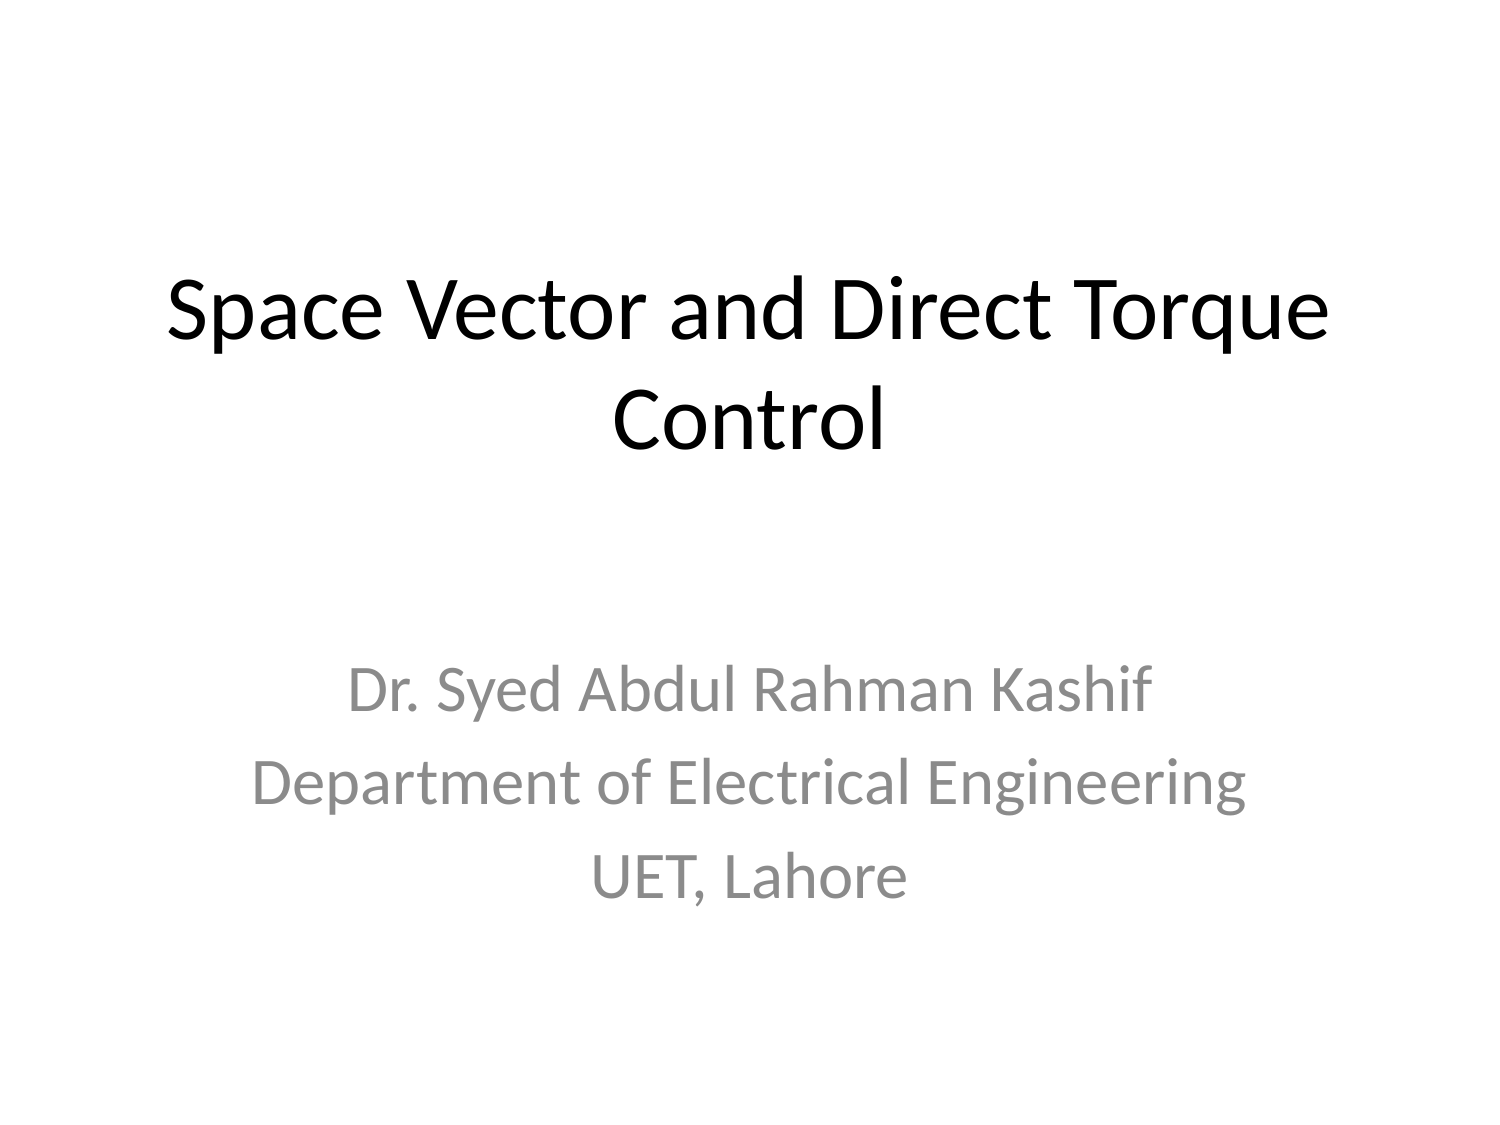

# Space Vector and Direct Torque Control
Dr. Syed Abdul Rahman Kashif
Department of Electrical Engineering
UET, Lahore